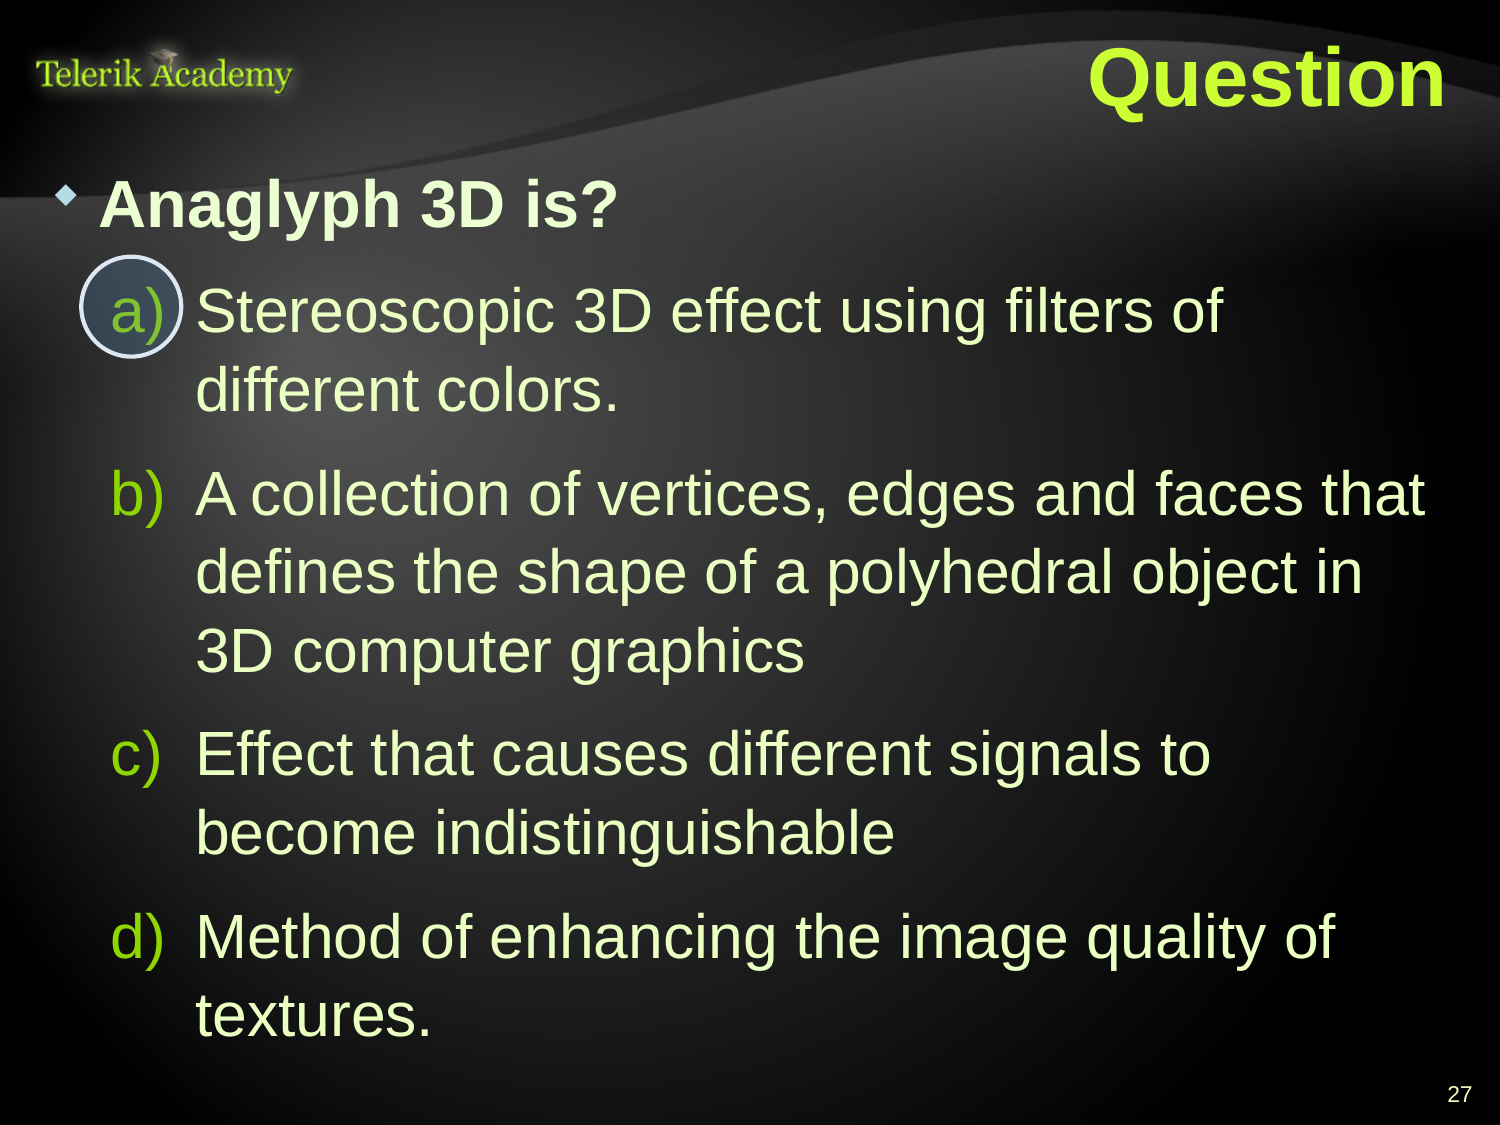

# Question
Anaglyph 3D is?
Stereoscopic 3D effect using filters of different colors.
A collection of vertices, edges and faces that defines the shape of a polyhedral object in 3D computer graphics
Effect that causes different signals to become indistinguishable
Method of enhancing the image quality of textures.

27